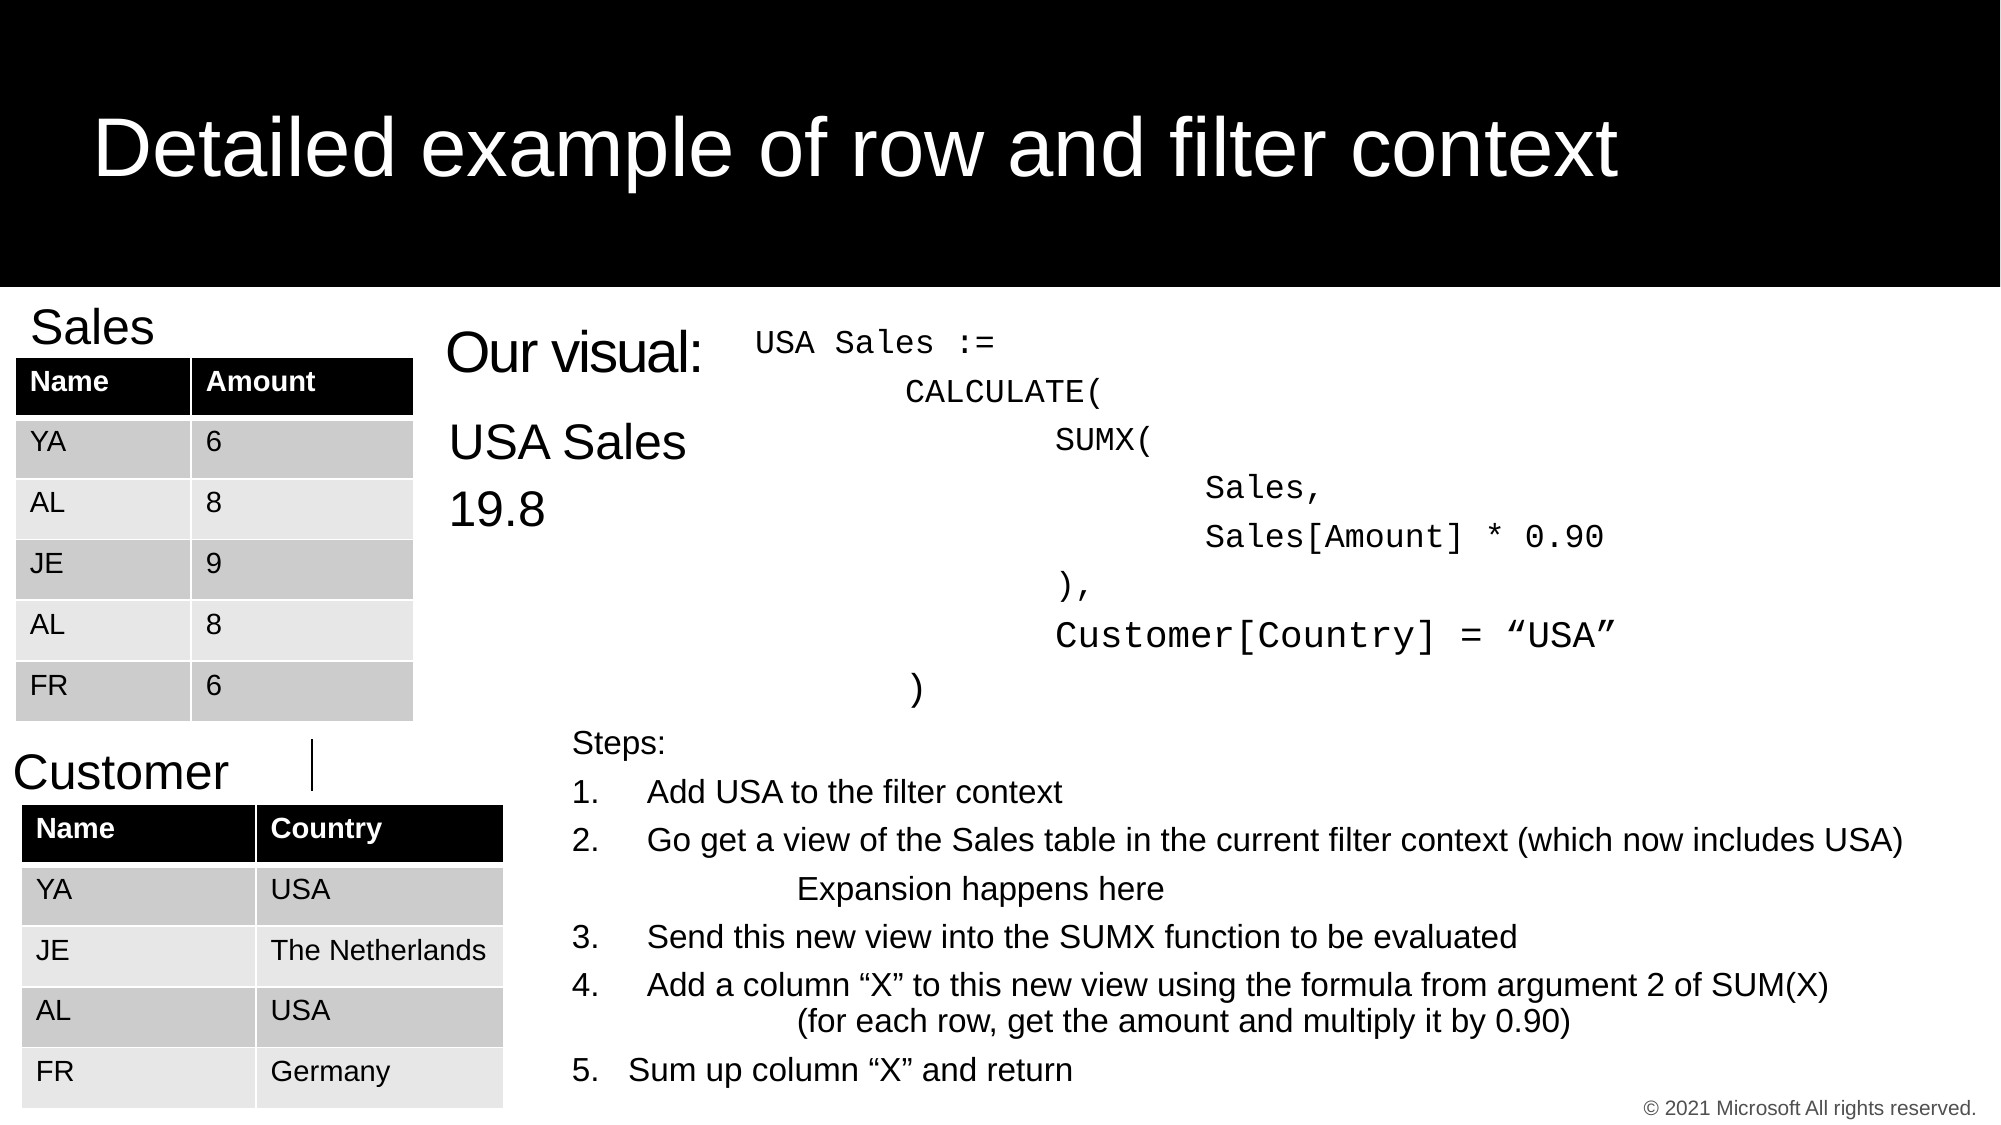

Detailed example of row and filter context

Sales
USA Sales :=
	CALCULATE(
		SUMX(
			Sales,
			Sales[Amount] * 0.90
		),
		Customer[Country] = “USA”
	)

Our visual:
| Name | Amount |
| --- | --- |
| YA | 6 |
| AL | 8 |
| JE | 9 |
| AL | 8 |
| FR | 6 |
USA Sales
19.8
Steps:
Add USA to the filter context
Go get a view of the Sales table in the current filter context (which now includes USA)
	Expansion happens here
Send this new view into the SUMX function to be evaluated
Add a column “X” to this new view using the formula from argument 2 of SUM(X)
	(for each row, get the amount and multiply it by 0.90)
Sum up column “X” and return
Customer
| Name | Country |
| --- | --- |
| YA | USA |
| JE | The Netherlands |
| AL | USA |
| FR | Germany |

© 2021 Microsoft All rights reserved.